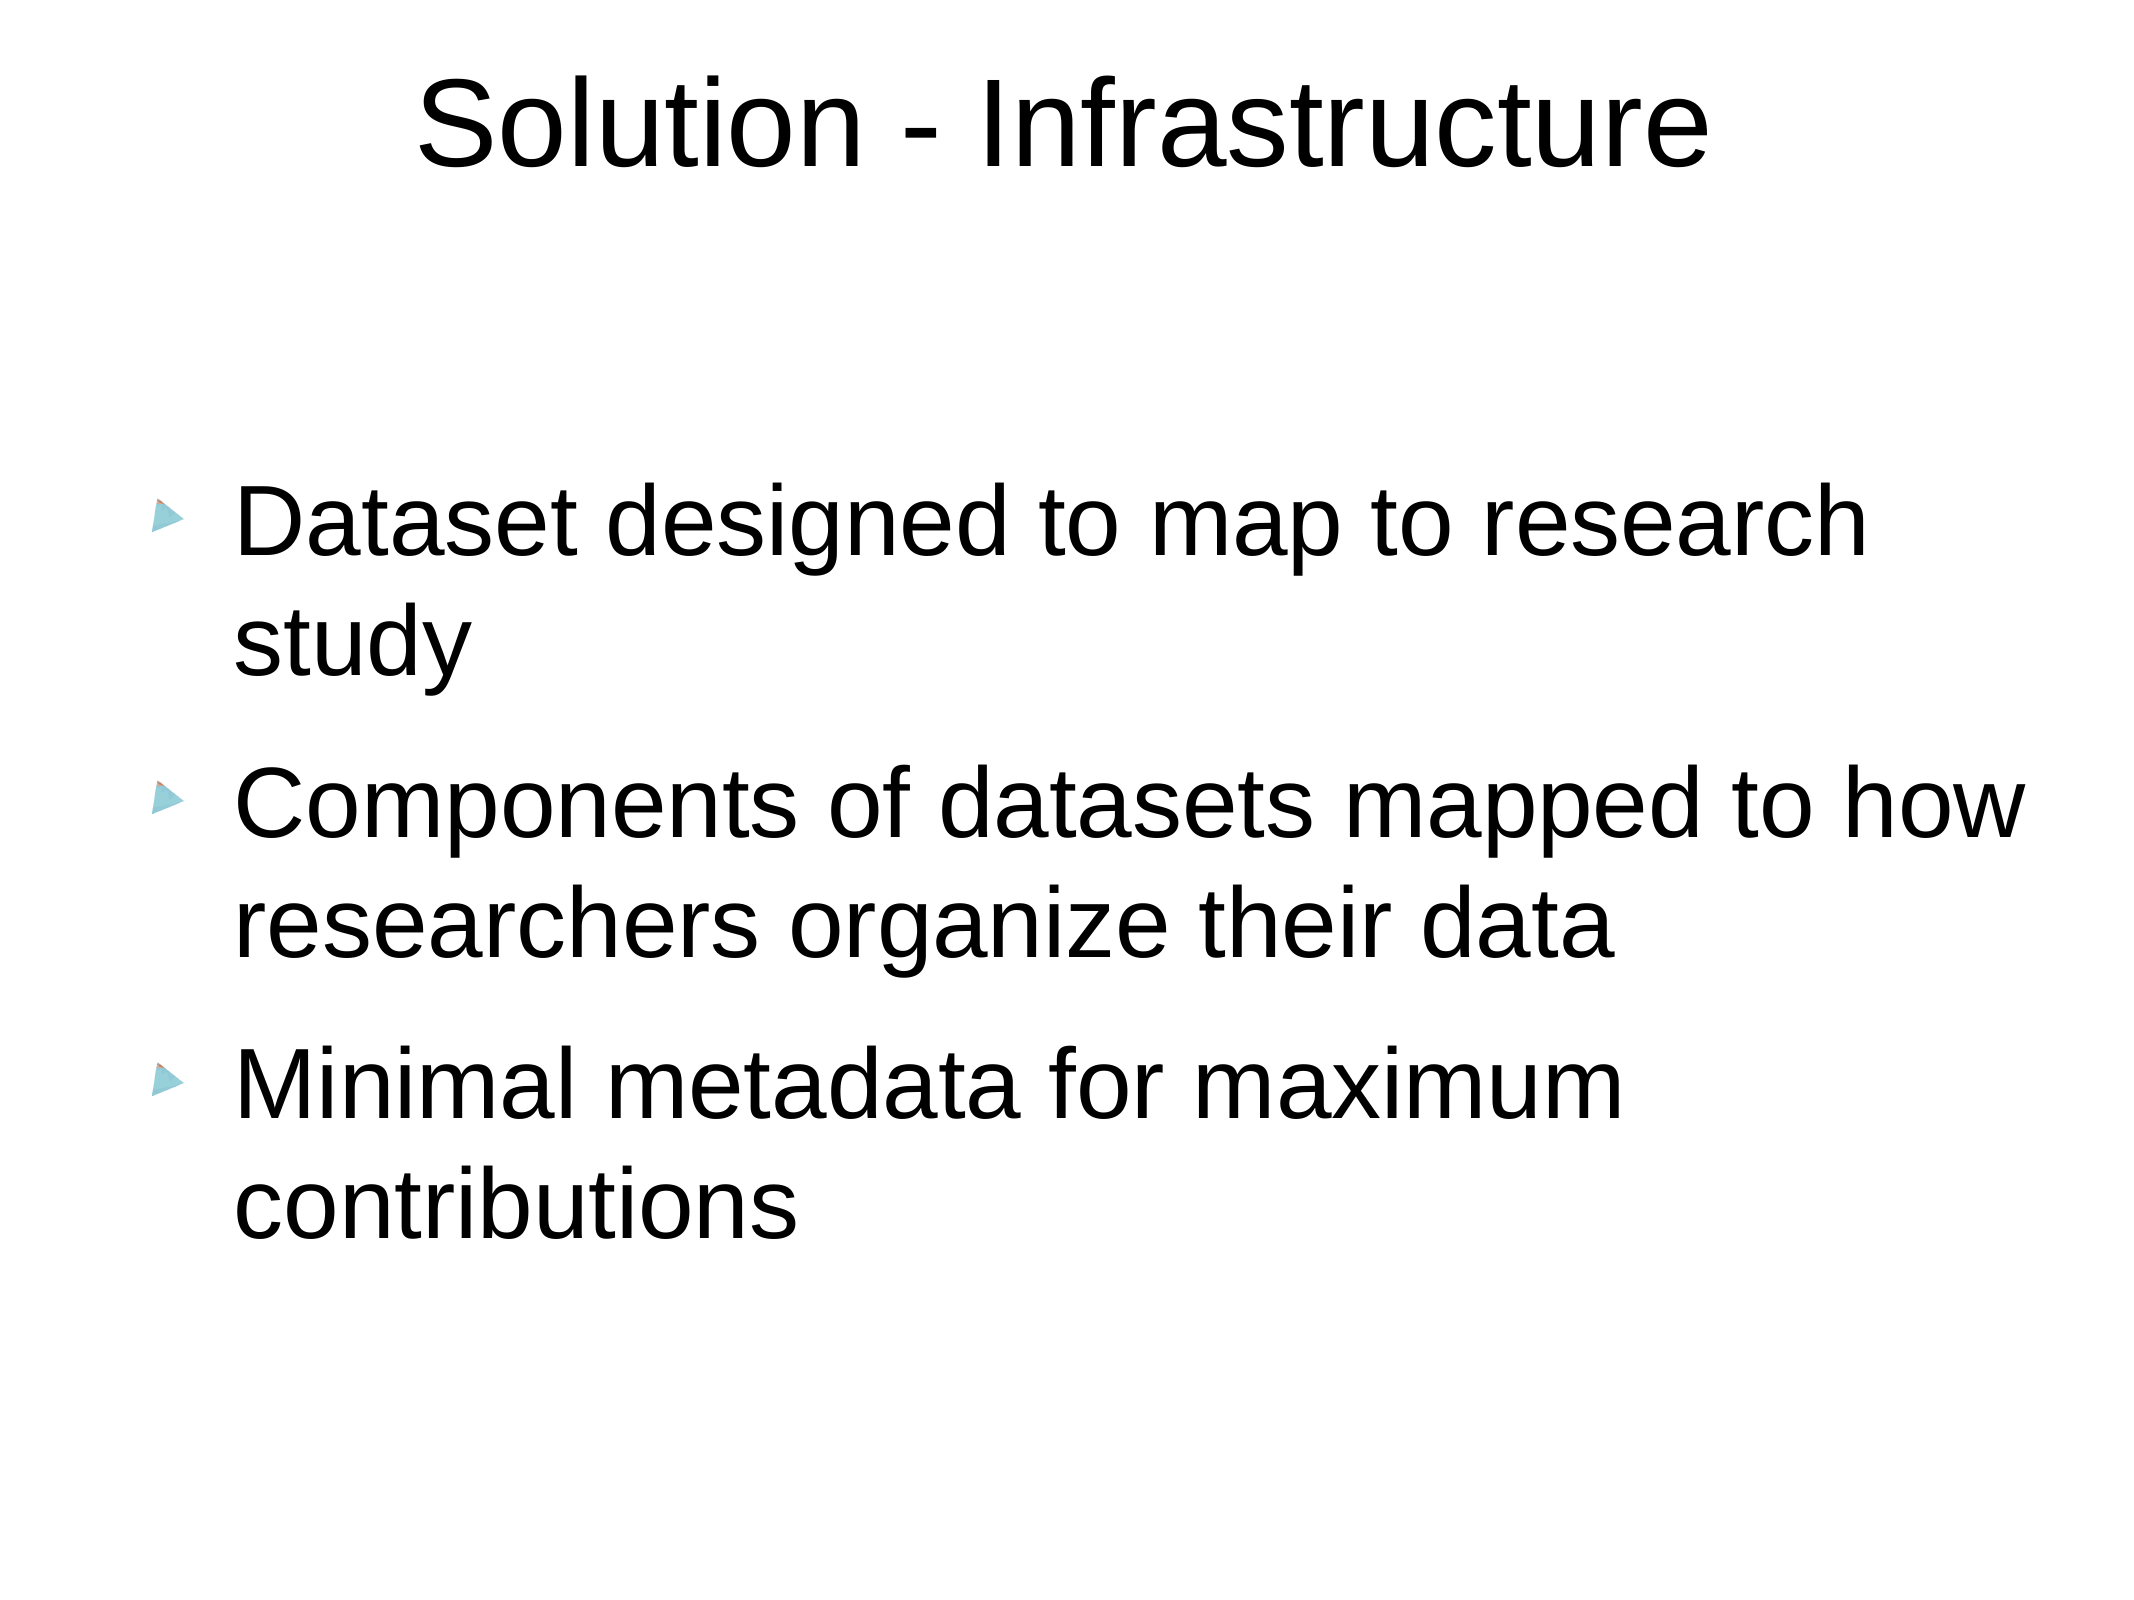

# Solution - Infrastructure
Dataset designed to map to research study
Components of datasets mapped to how researchers organize their data
Minimal metadata for maximum contributions